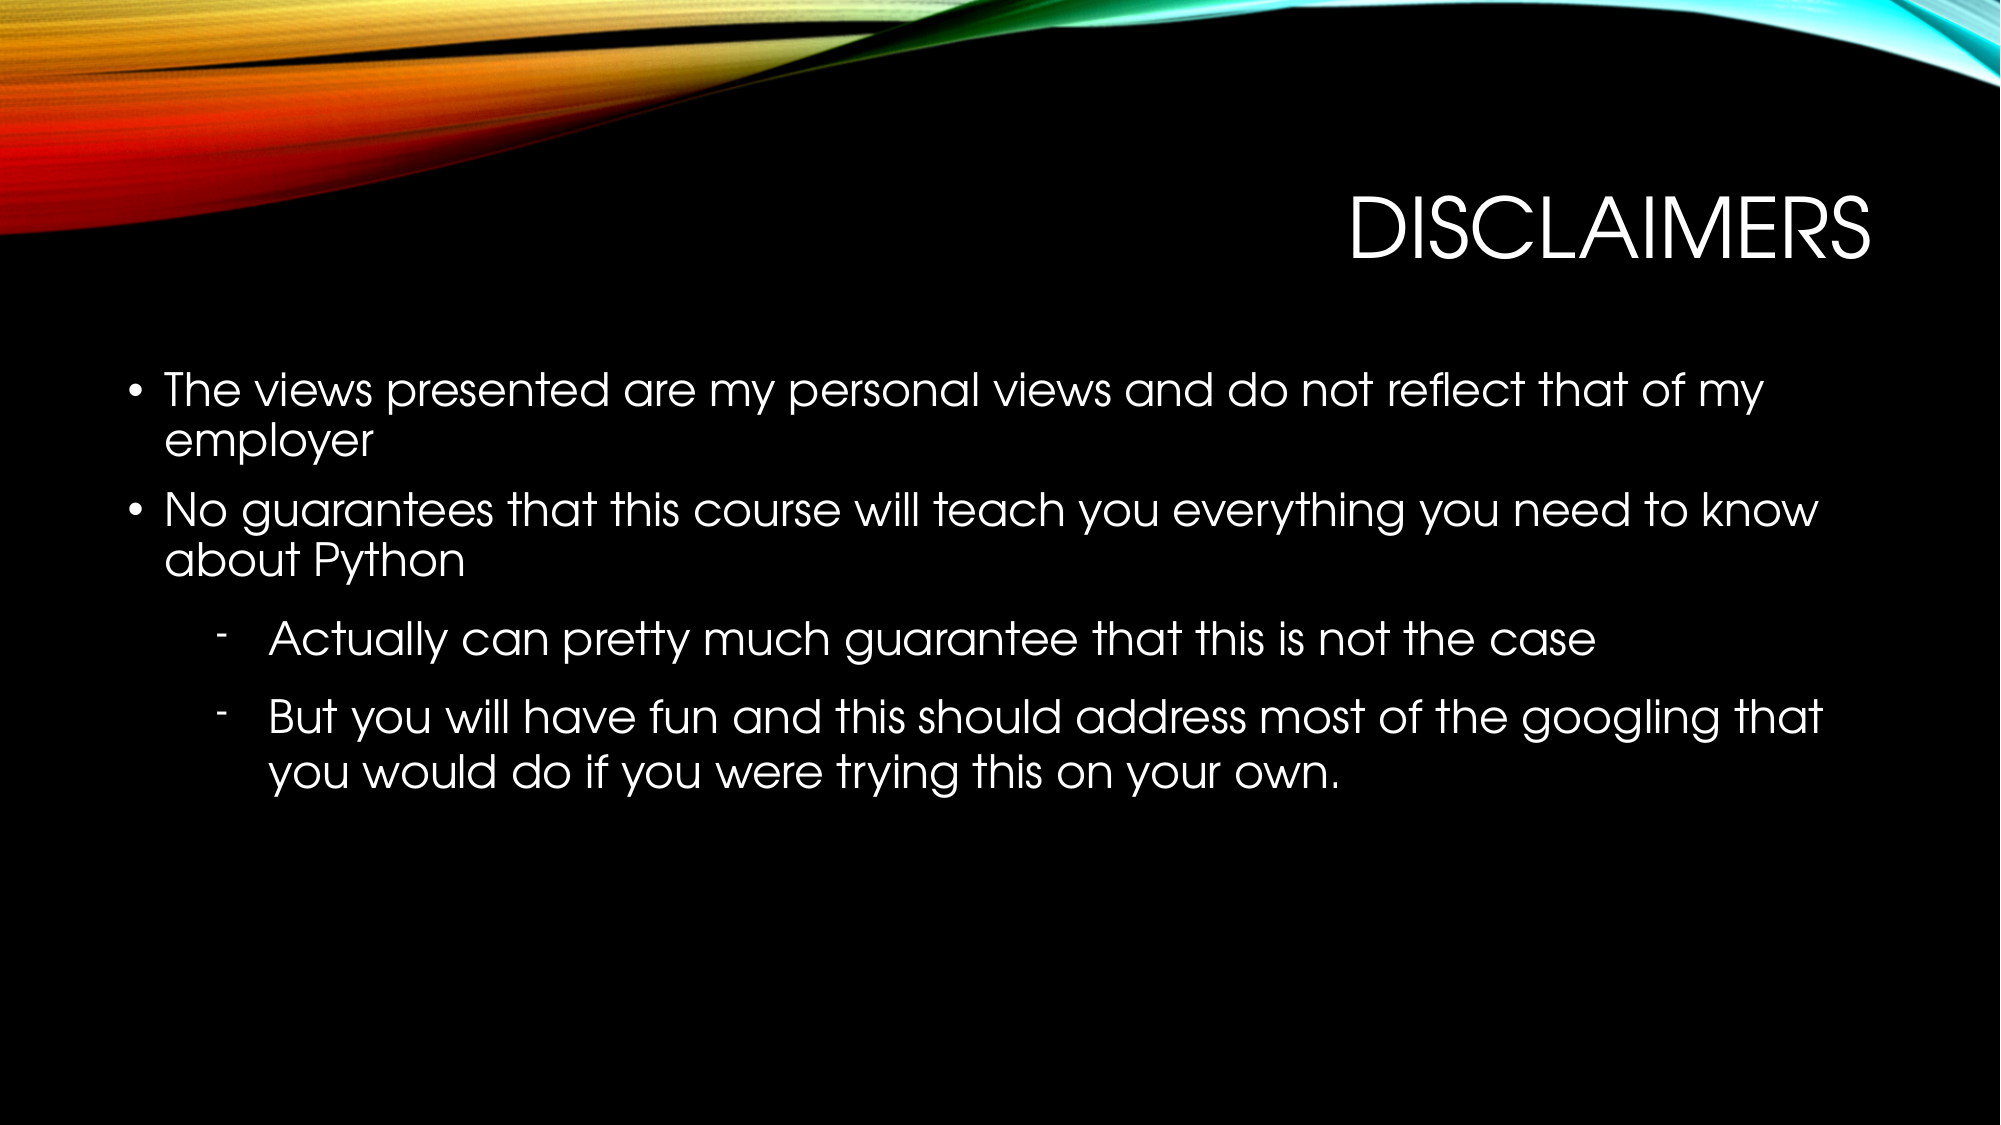

Disclaimers
The views presented are my personal views and do not reflect that of my employer
No guarantees that this course will teach you everything you need to know about Python
Actually can pretty much guarantee that this is not the case
But you will have fun and this should address most of the googling that you would do if you were trying this on your own.